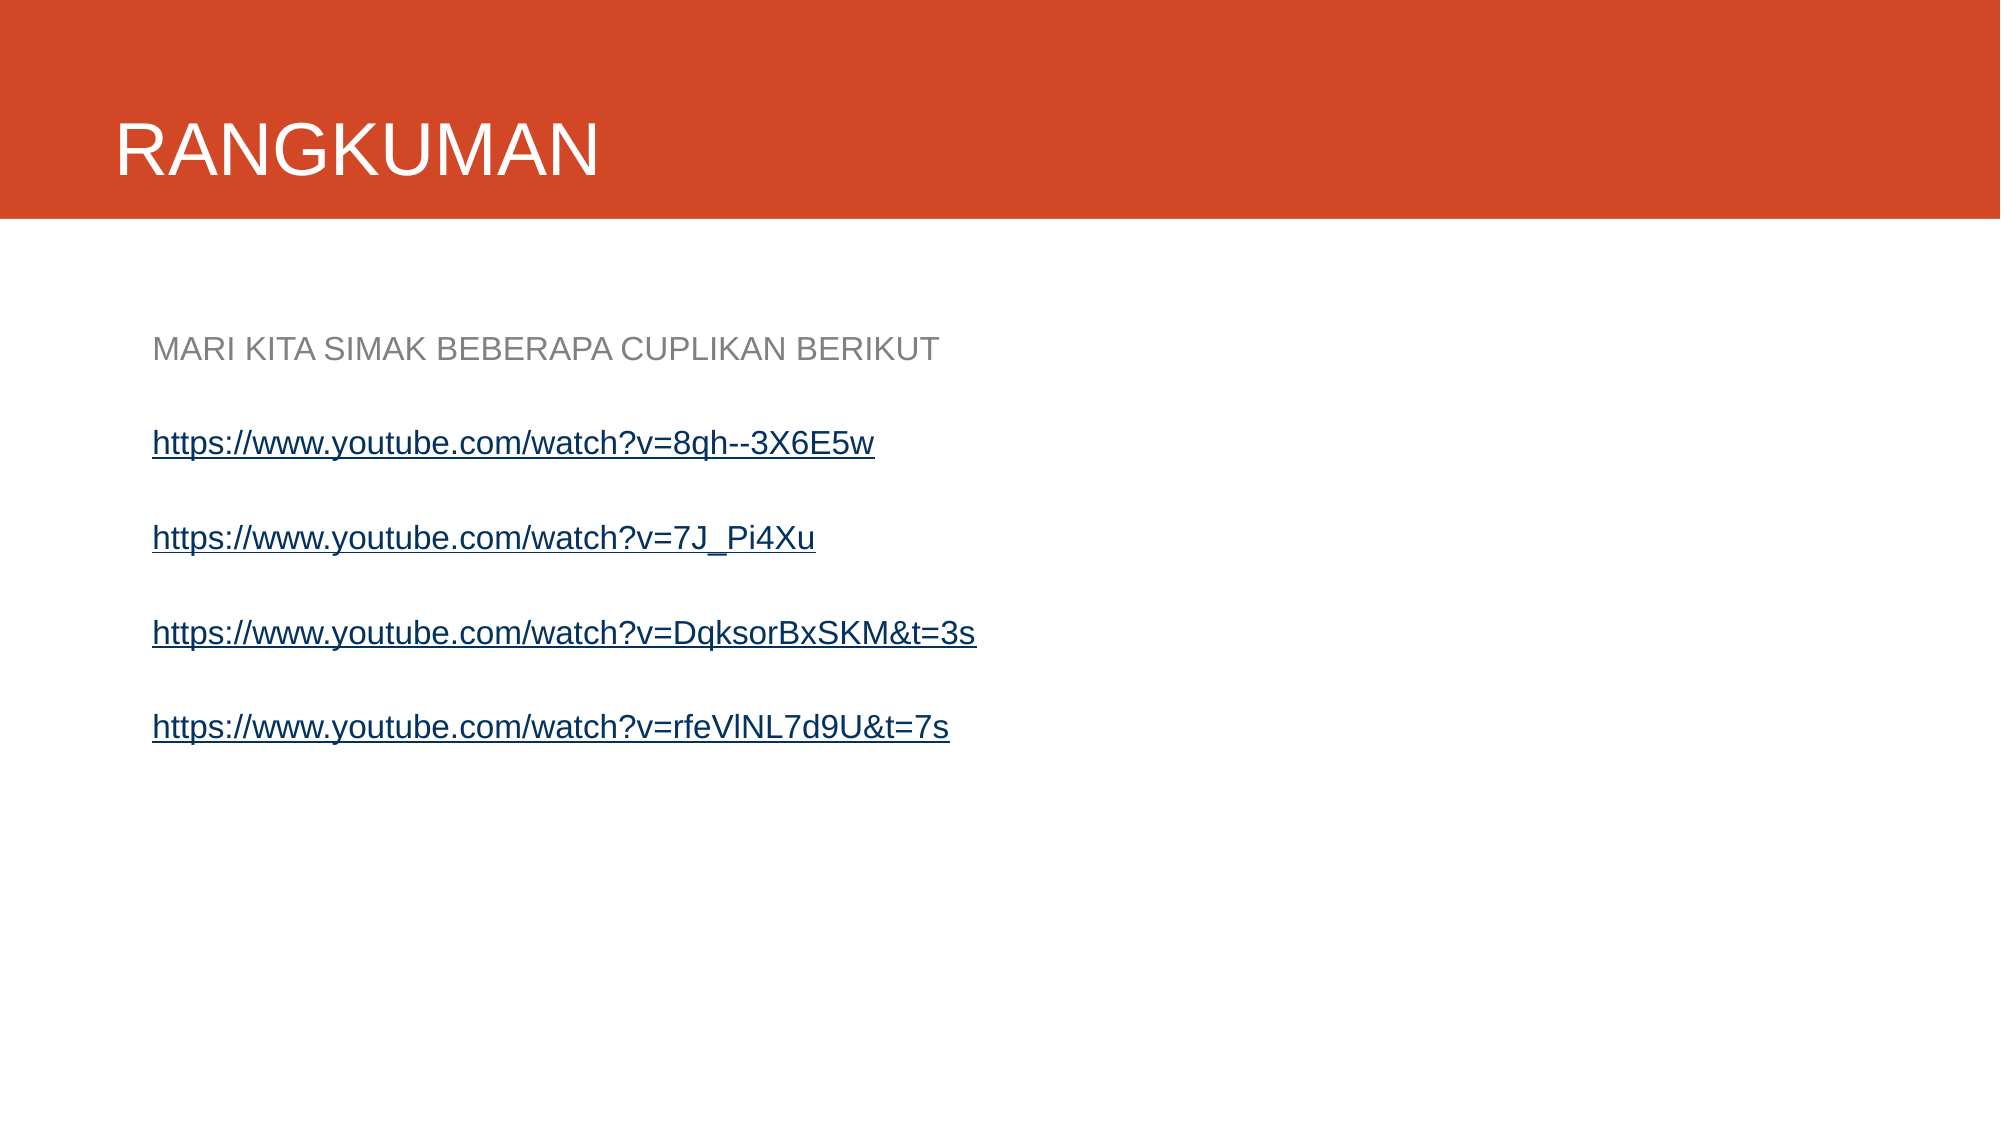

# RANGKUMAN
MARI KITA SIMAK BEBERAPA CUPLIKAN BERIKUT
https://www.youtube.com/watch?v=8qh--3X6E5w
https://www.youtube.com/watch?v=7J_Pi4Xu
https://www.youtube.com/watch?v=DqksorBxSKM&t=3s
https://www.youtube.com/watch?v=rfeVlNL7d9U&t=7s